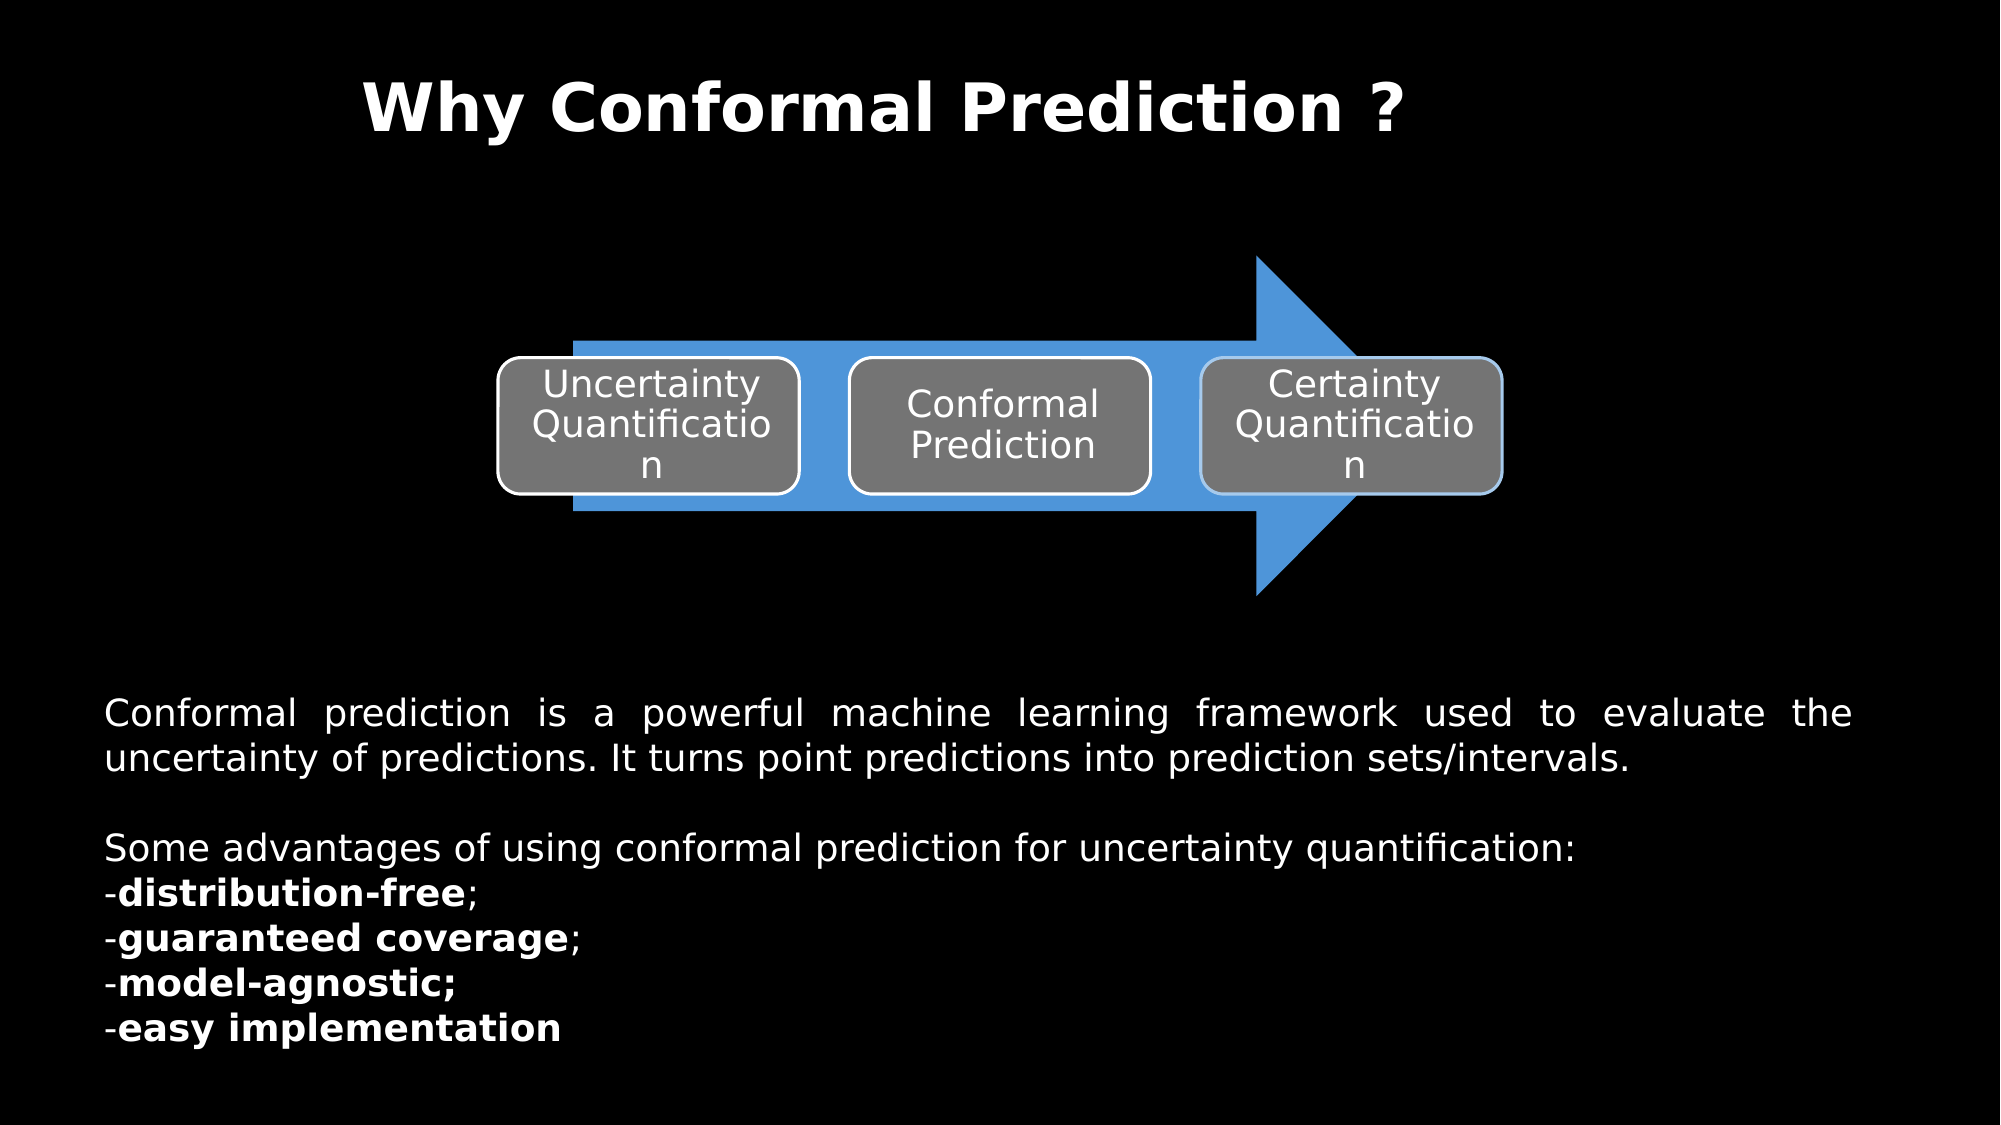

Why Conformal Prediction ?

Uncertainty Quantification
Conformal Prediction
Certainty Quantification
Conformal prediction is a powerful machine learning framework used to evaluate the uncertainty of predictions. It turns point predictions into prediction sets/intervals.

Some advantages of using conformal prediction for uncertainty quantification:
-distribution-free;
-guaranteed coverage;
-model-agnostic;
-easy implementation